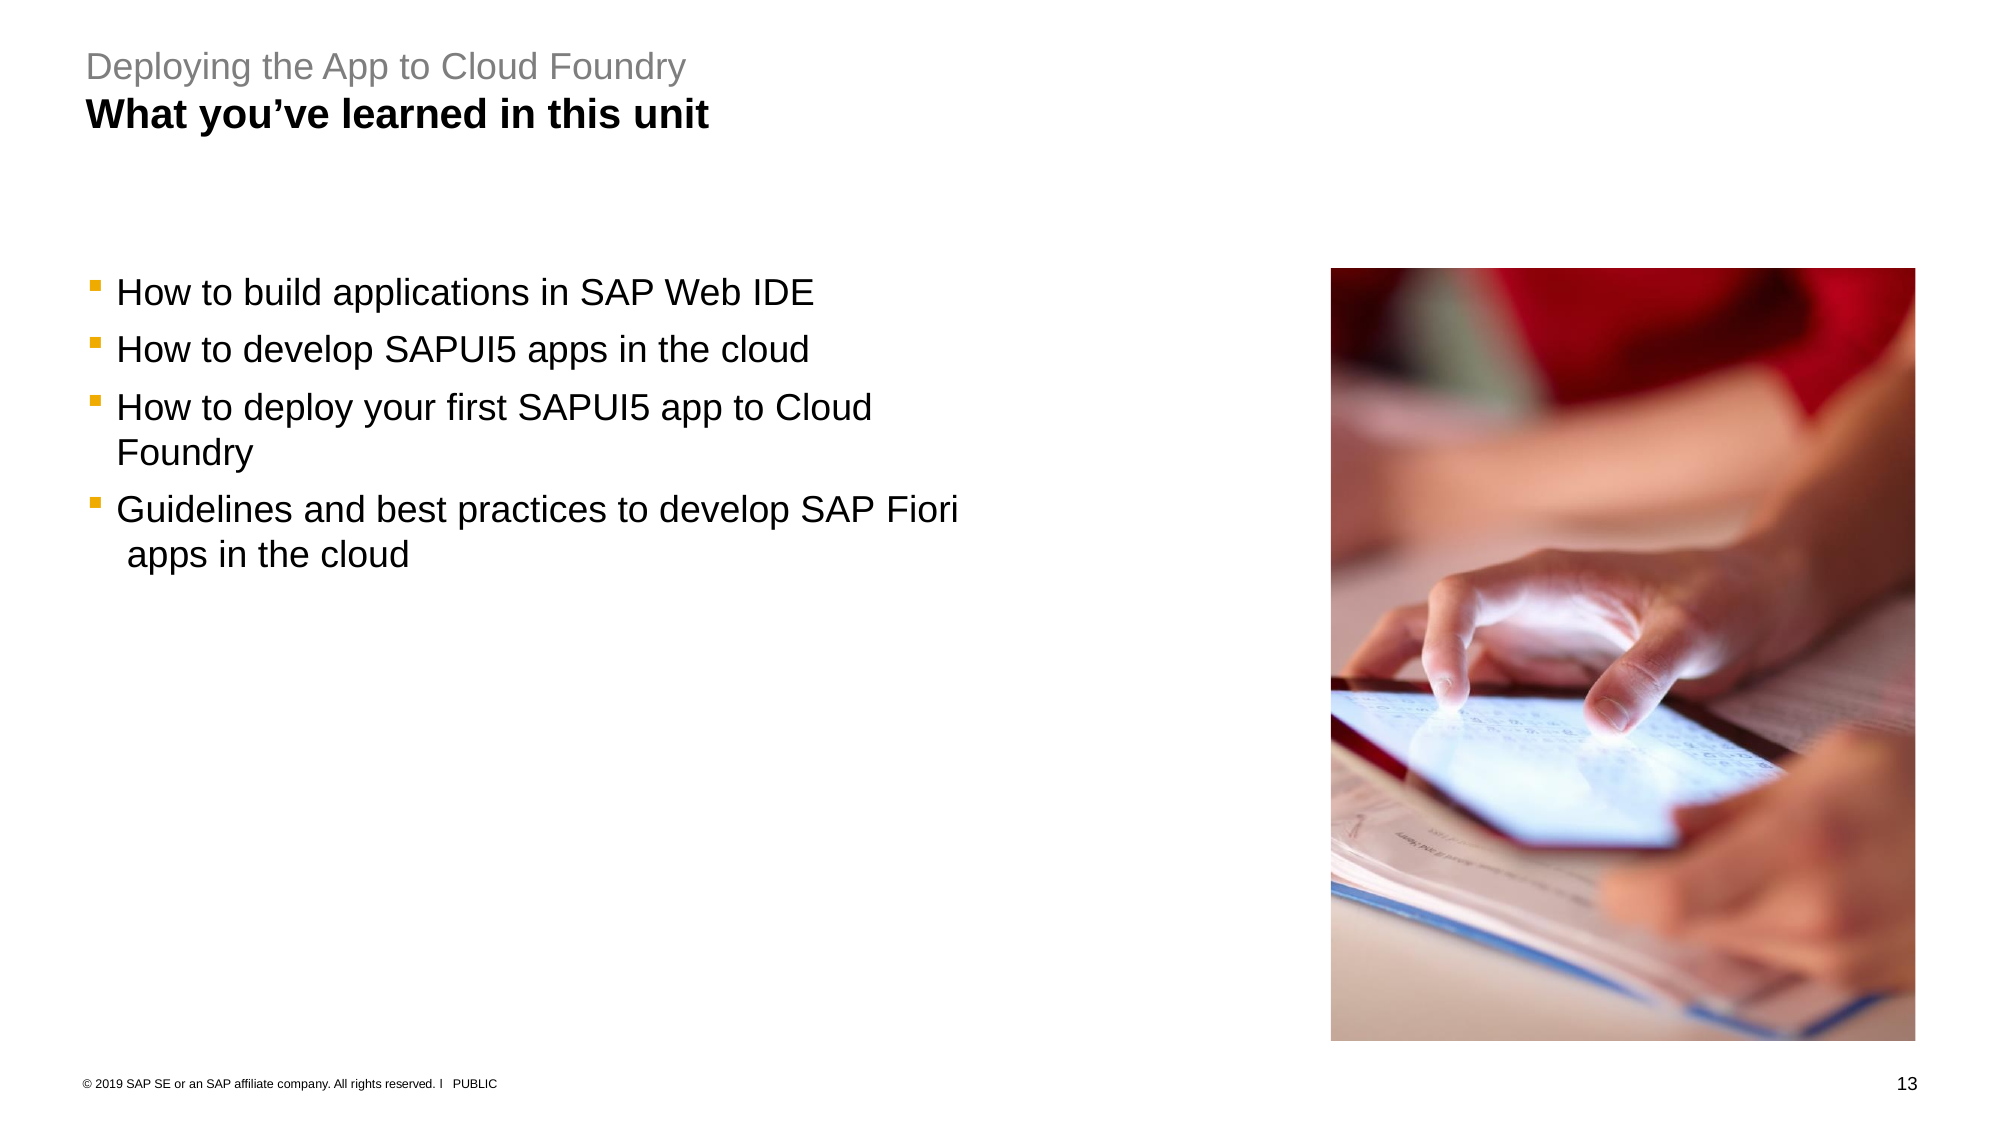

# Deploying the App to Cloud Foundry
What you’ve learned in this unit
How to build applications in SAP Web IDE
How to develop SAPUI5 apps in the cloud
How to deploy your first SAPUI5 app to Cloud
Foundry
Guidelines and best practices to develop SAP Fiori  apps in the cloud

13
© 2019 SAP SE or an SAP affiliate company. All rights reserved. ǀ PUBLIC